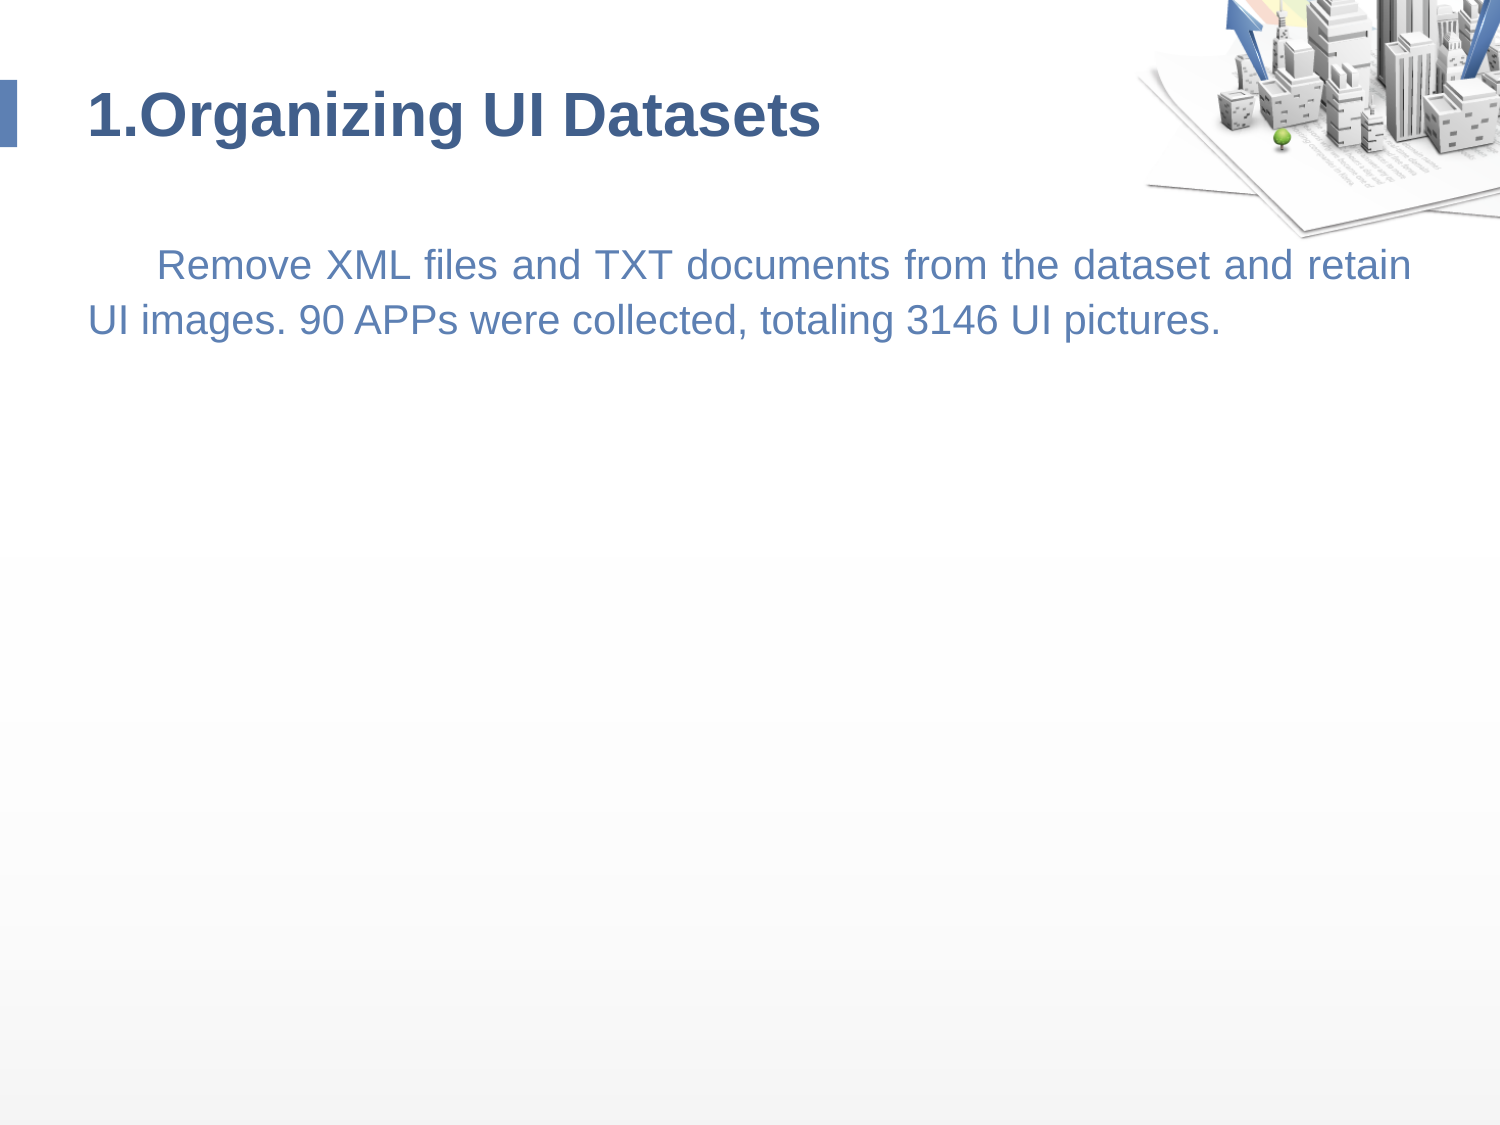

# 1.Organizing UI Datasets
     Remove XML files and TXT documents from the dataset and retain UI images. 90 APPs were collected, totaling 3146 UI pictures.